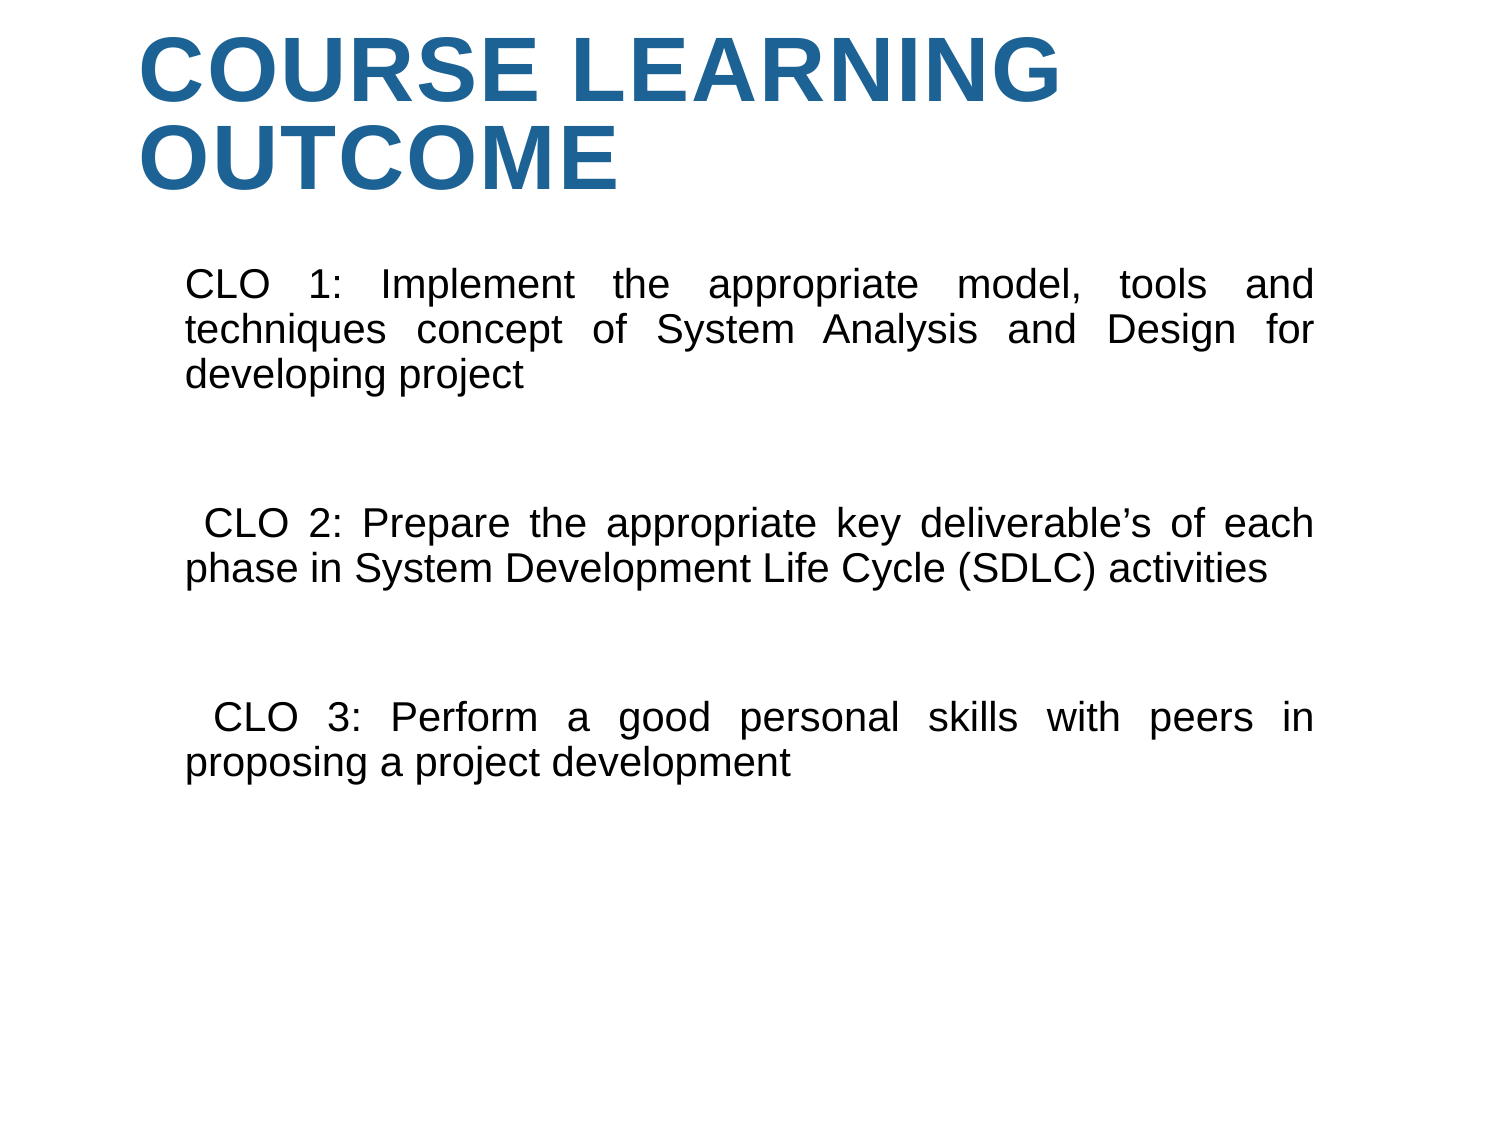

# Course Learning Outcome
CLO 1: Implement the appropriate model, tools and techniques concept of System Analysis and Design for developing project

 CLO 2: Prepare the appropriate key deliverable’s of each phase in System Development Life Cycle (SDLC) activities

 CLO 3: Perform a good personal skills with peers in proposing a project development